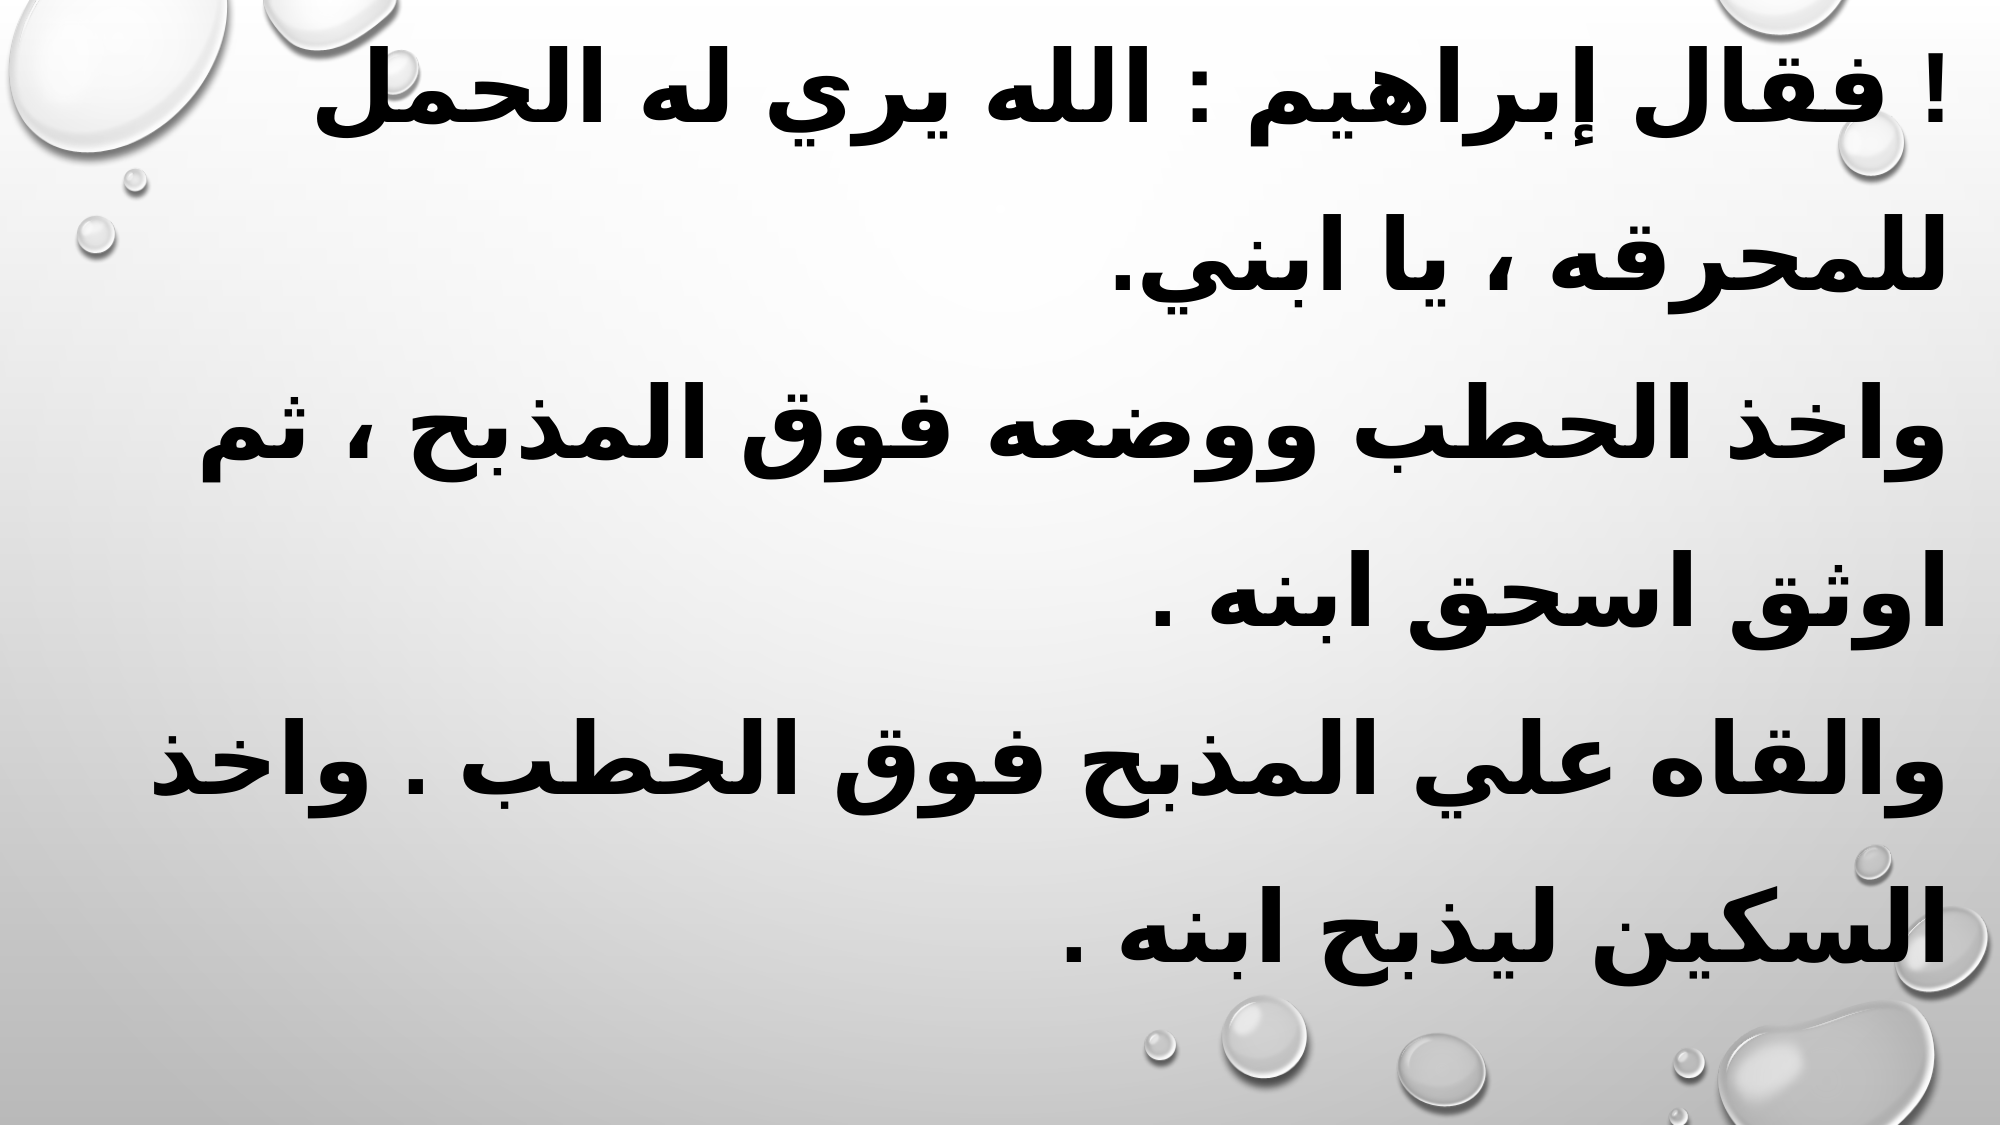

! فقال إبراهيم : الله يري له الحمل للمحرقه ، يا ابني.
واخذ الحطب ووضعه فوق المذبح ، ثم اوثق اسحق ابنه .
والقاه علي المذبح فوق الحطب . واخذ السكين ليذبح ابنه .